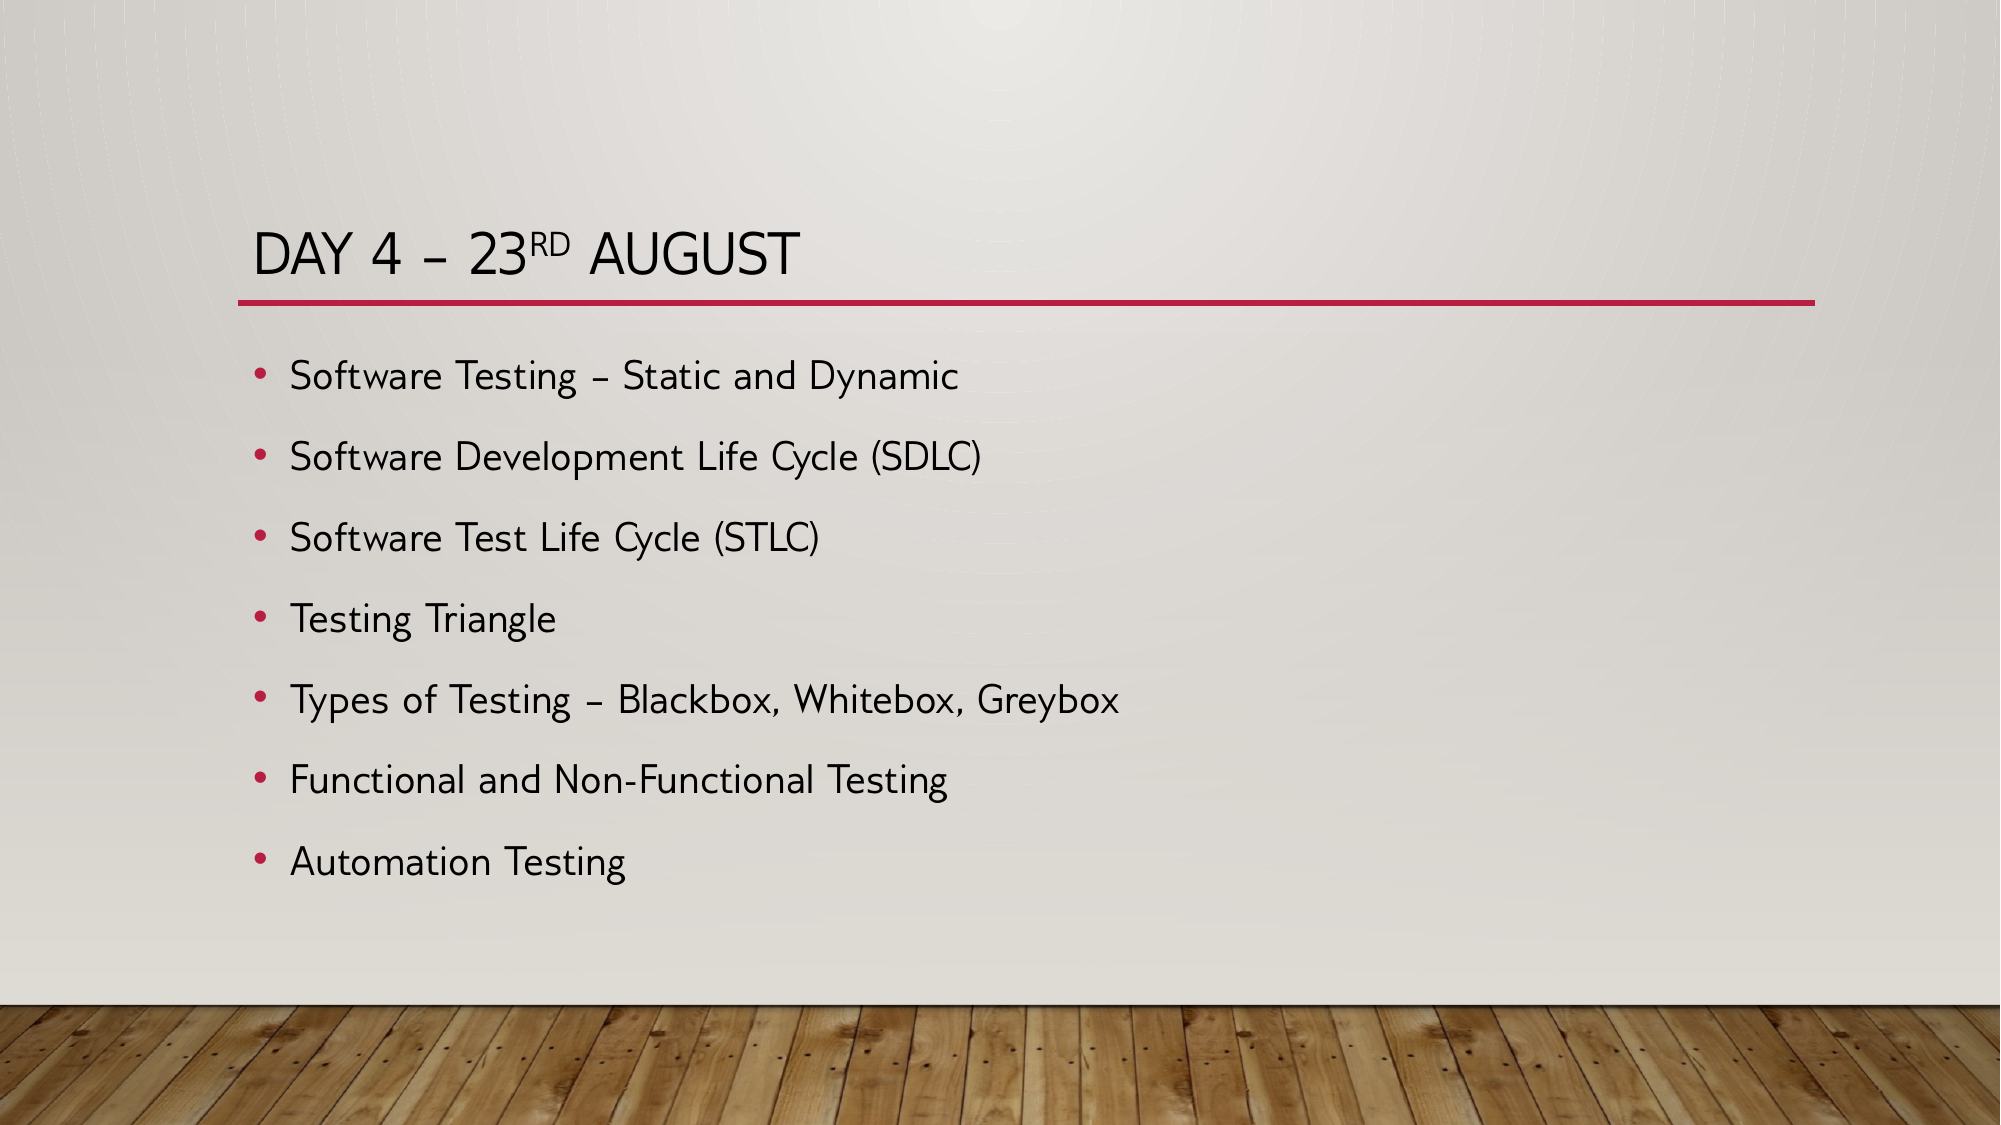

# Day 4 – 23rd August
Software Testing – Static and Dynamic
Software Development Life Cycle (SDLC)
Software Test Life Cycle (STLC)
Testing Triangle
Types of Testing – Blackbox, Whitebox, Greybox
Functional and Non-Functional Testing
Automation Testing